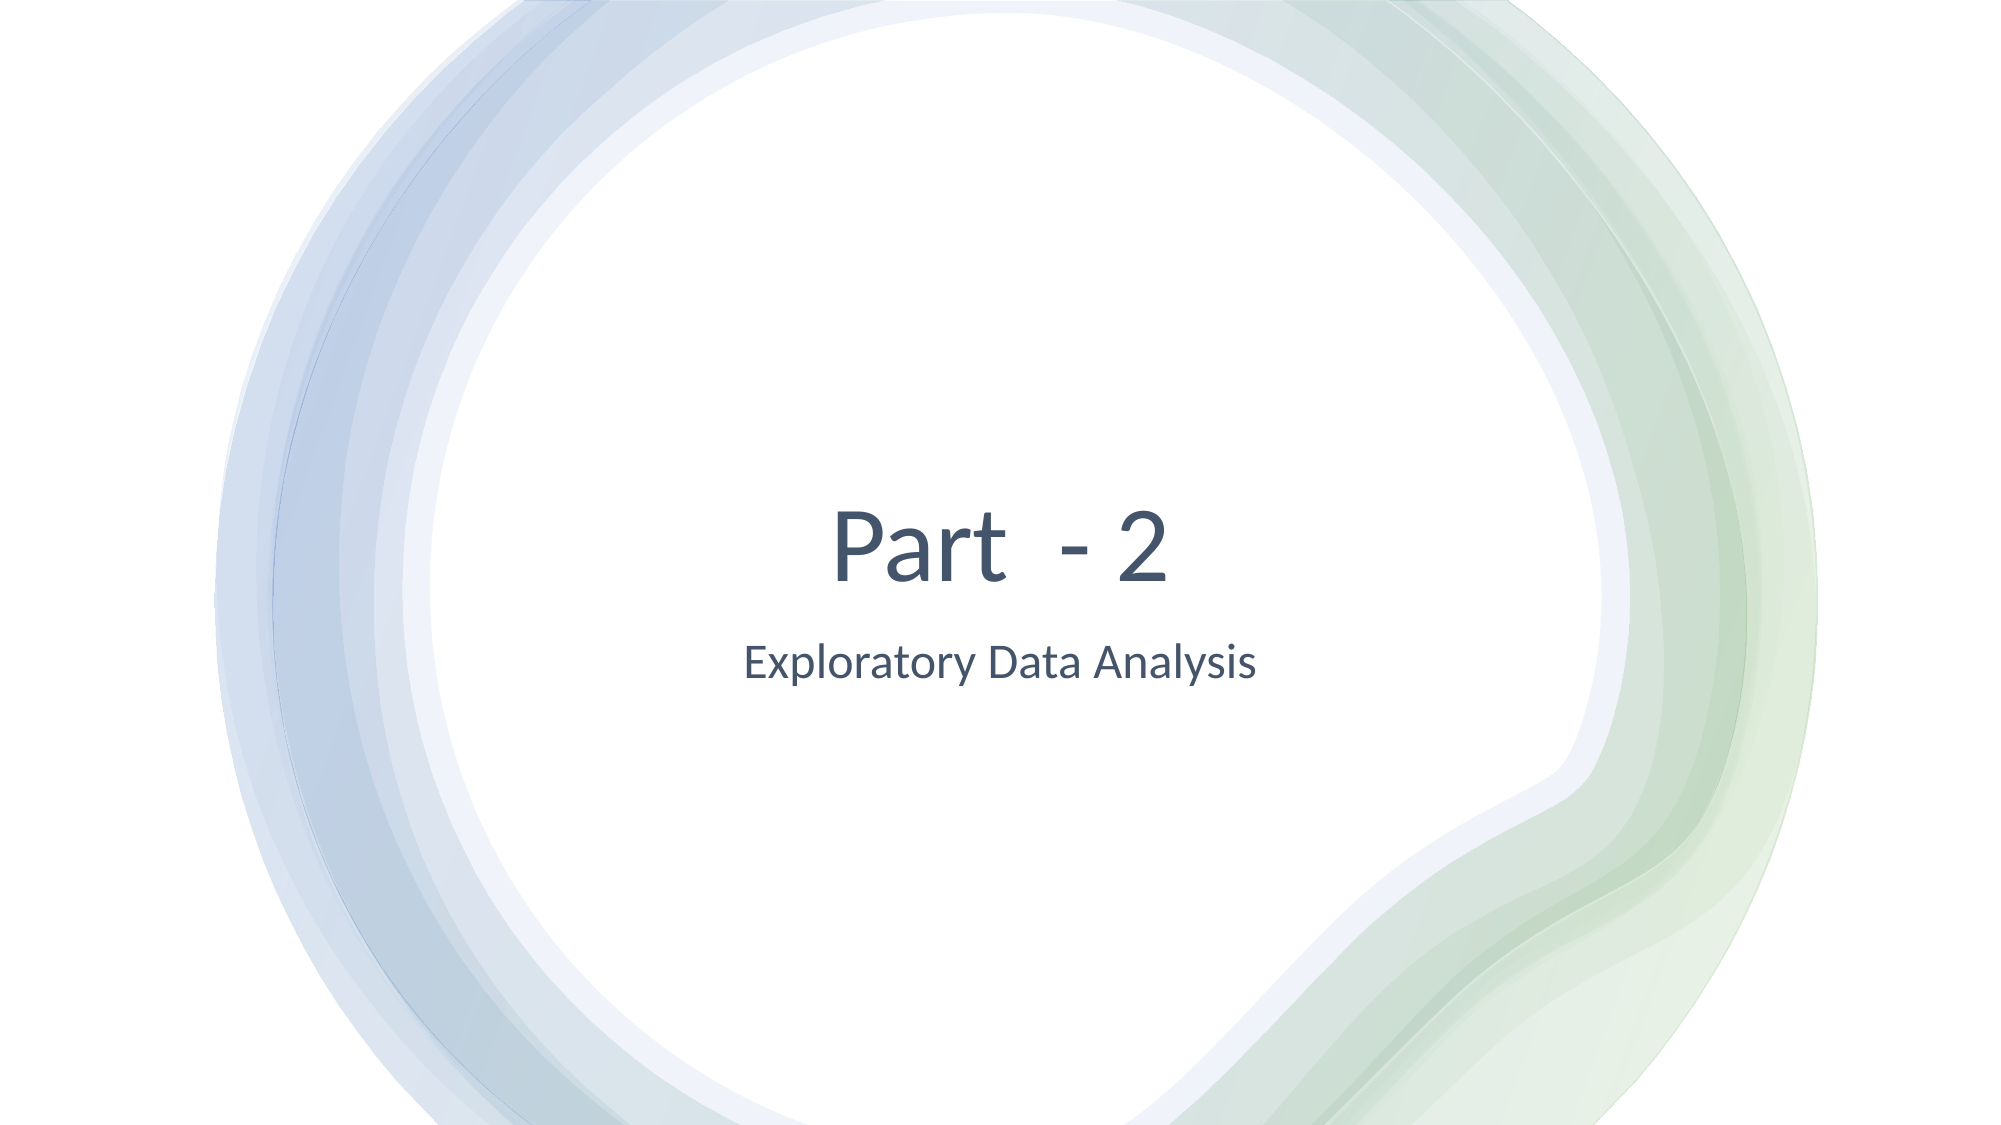

# Part  - 2
Exploratory Data Analysis